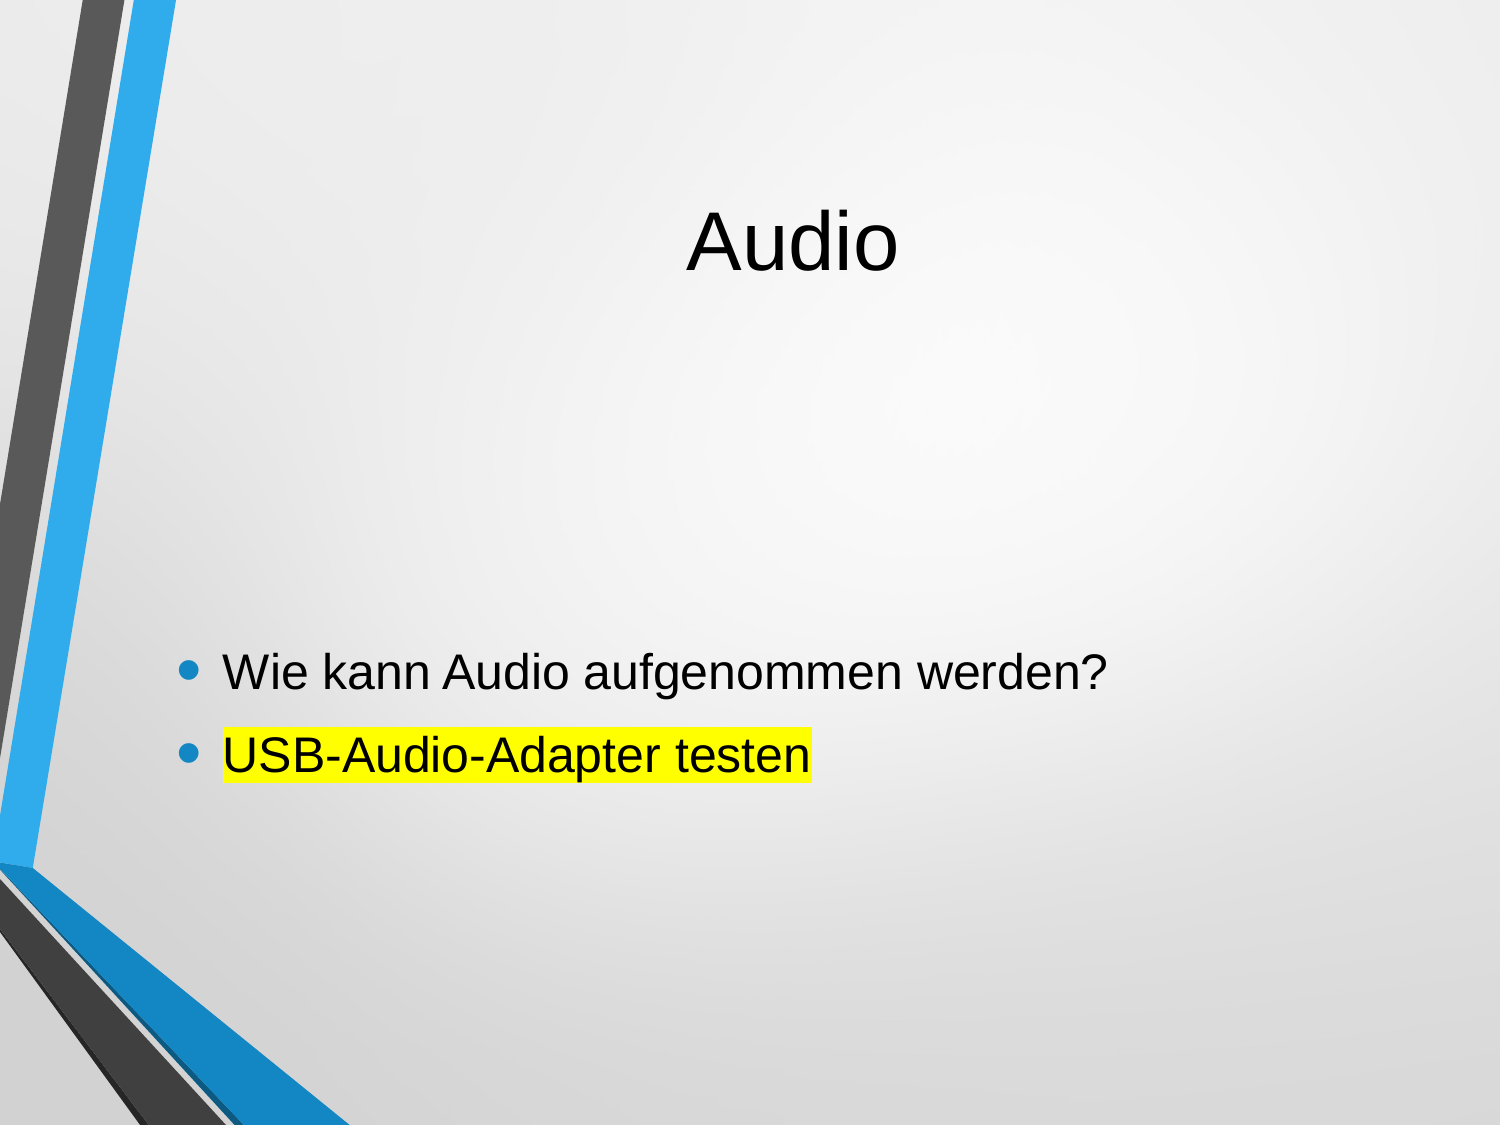

# Audio
Wie kann Audio aufgenommen werden?
USB-Audio-Adapter testen